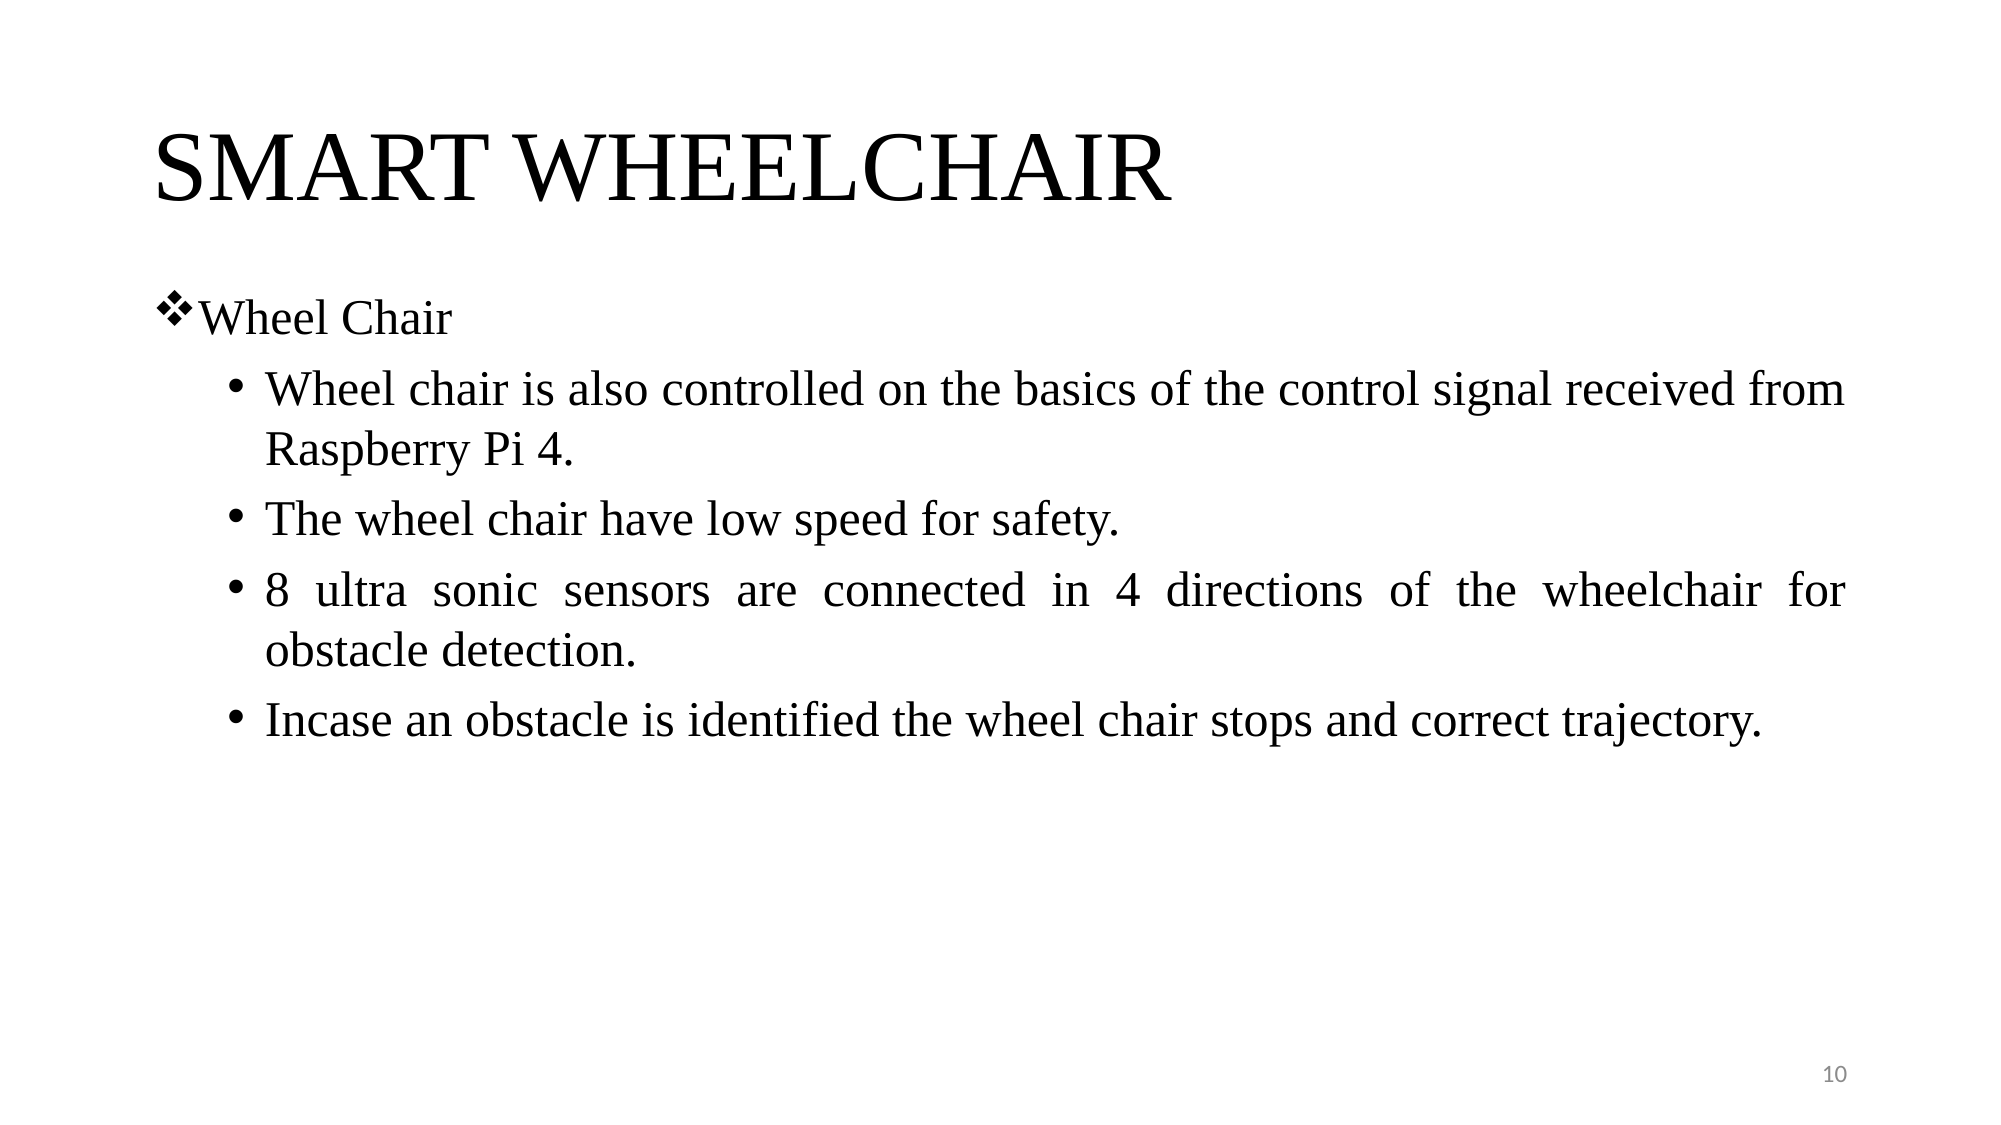

# SMART WHEELCHAIR
Wheel Chair
Wheel chair is also controlled on the basics of the control signal received from Raspberry Pi 4.
The wheel chair have low speed for safety.
8 ultra sonic sensors are connected in 4 directions of the wheelchair for obstacle detection.
Incase an obstacle is identified the wheel chair stops and correct trajectory.
10